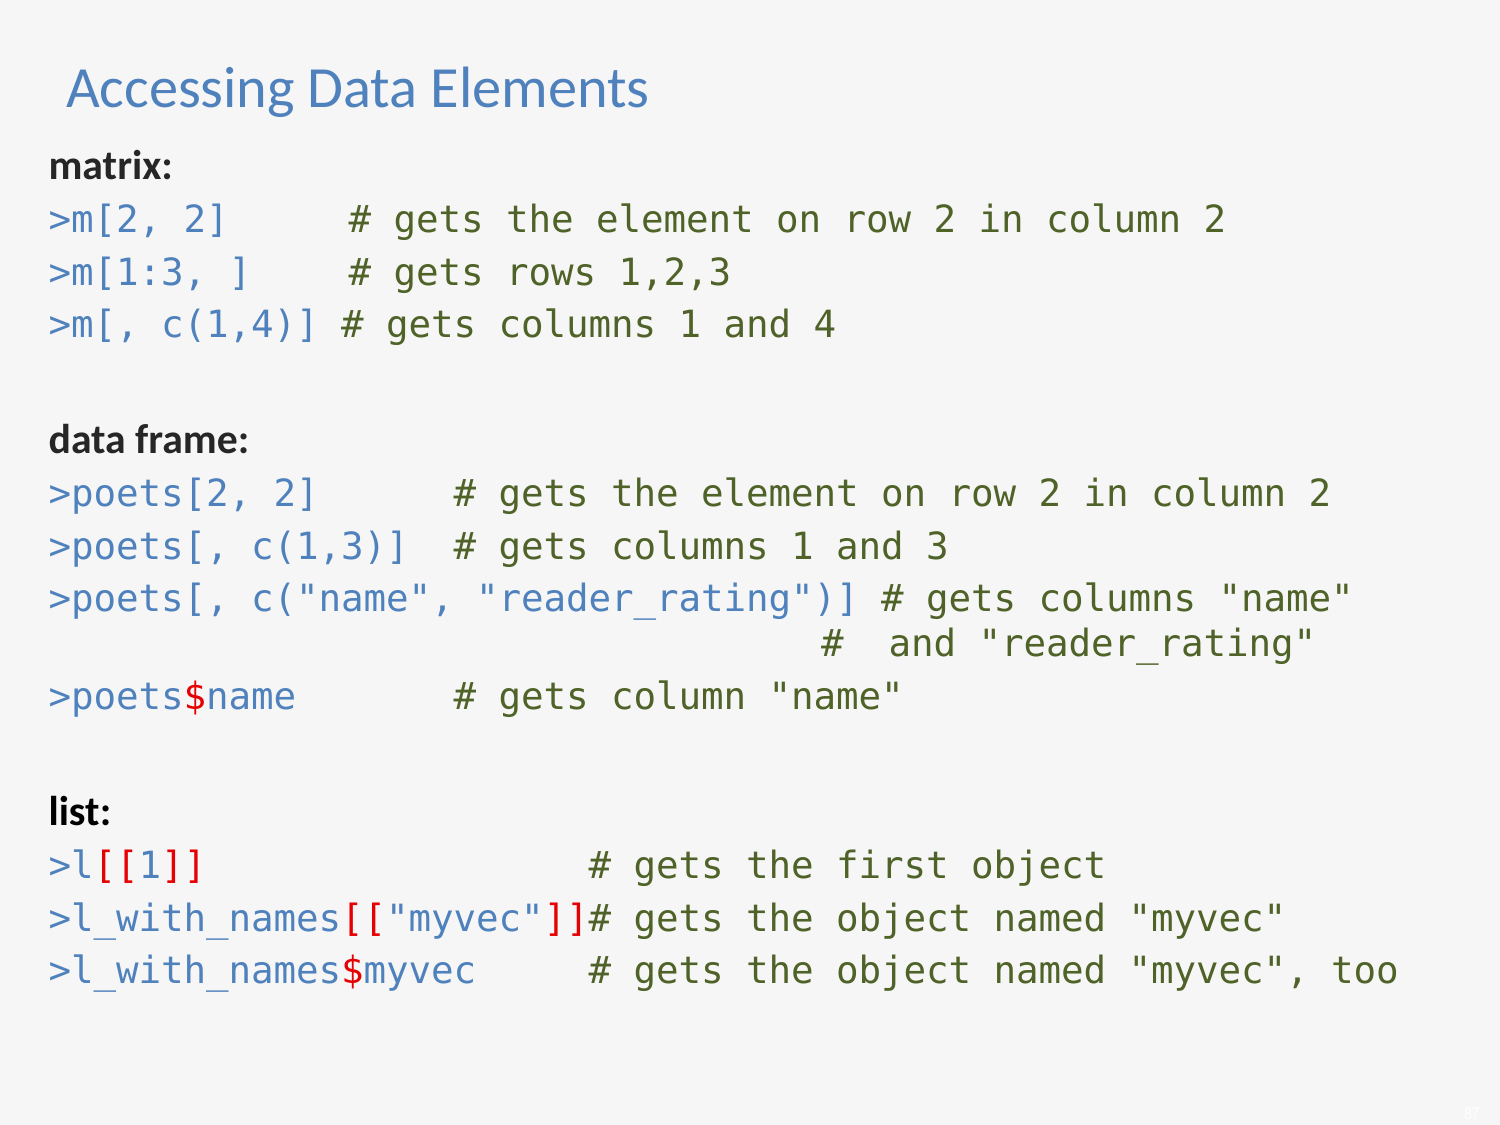

# Accessing Data Elements
matrix:
>m[2, 2]	# gets the element on row 2 in column 2
>m[1:3, ]	# gets rows 1,2,3
>m[, c(1,4)] # gets columns 1 and 4

data frame:
>poets[2, 2]      # gets the element on row 2 in column 2
>poets[, c(1,3)]  # gets columns 1 and 3
>poets[, c("name", "reader_rating")] # gets columns "name"
					 #  and "reader_rating"
>poets$name       # gets column "name"

list:
>l[[1]]                 # gets the first object
>l_with_names[["myvec"]]# gets the object named "myvec"
>l_with_names$myvec     # gets the object named "myvec", too